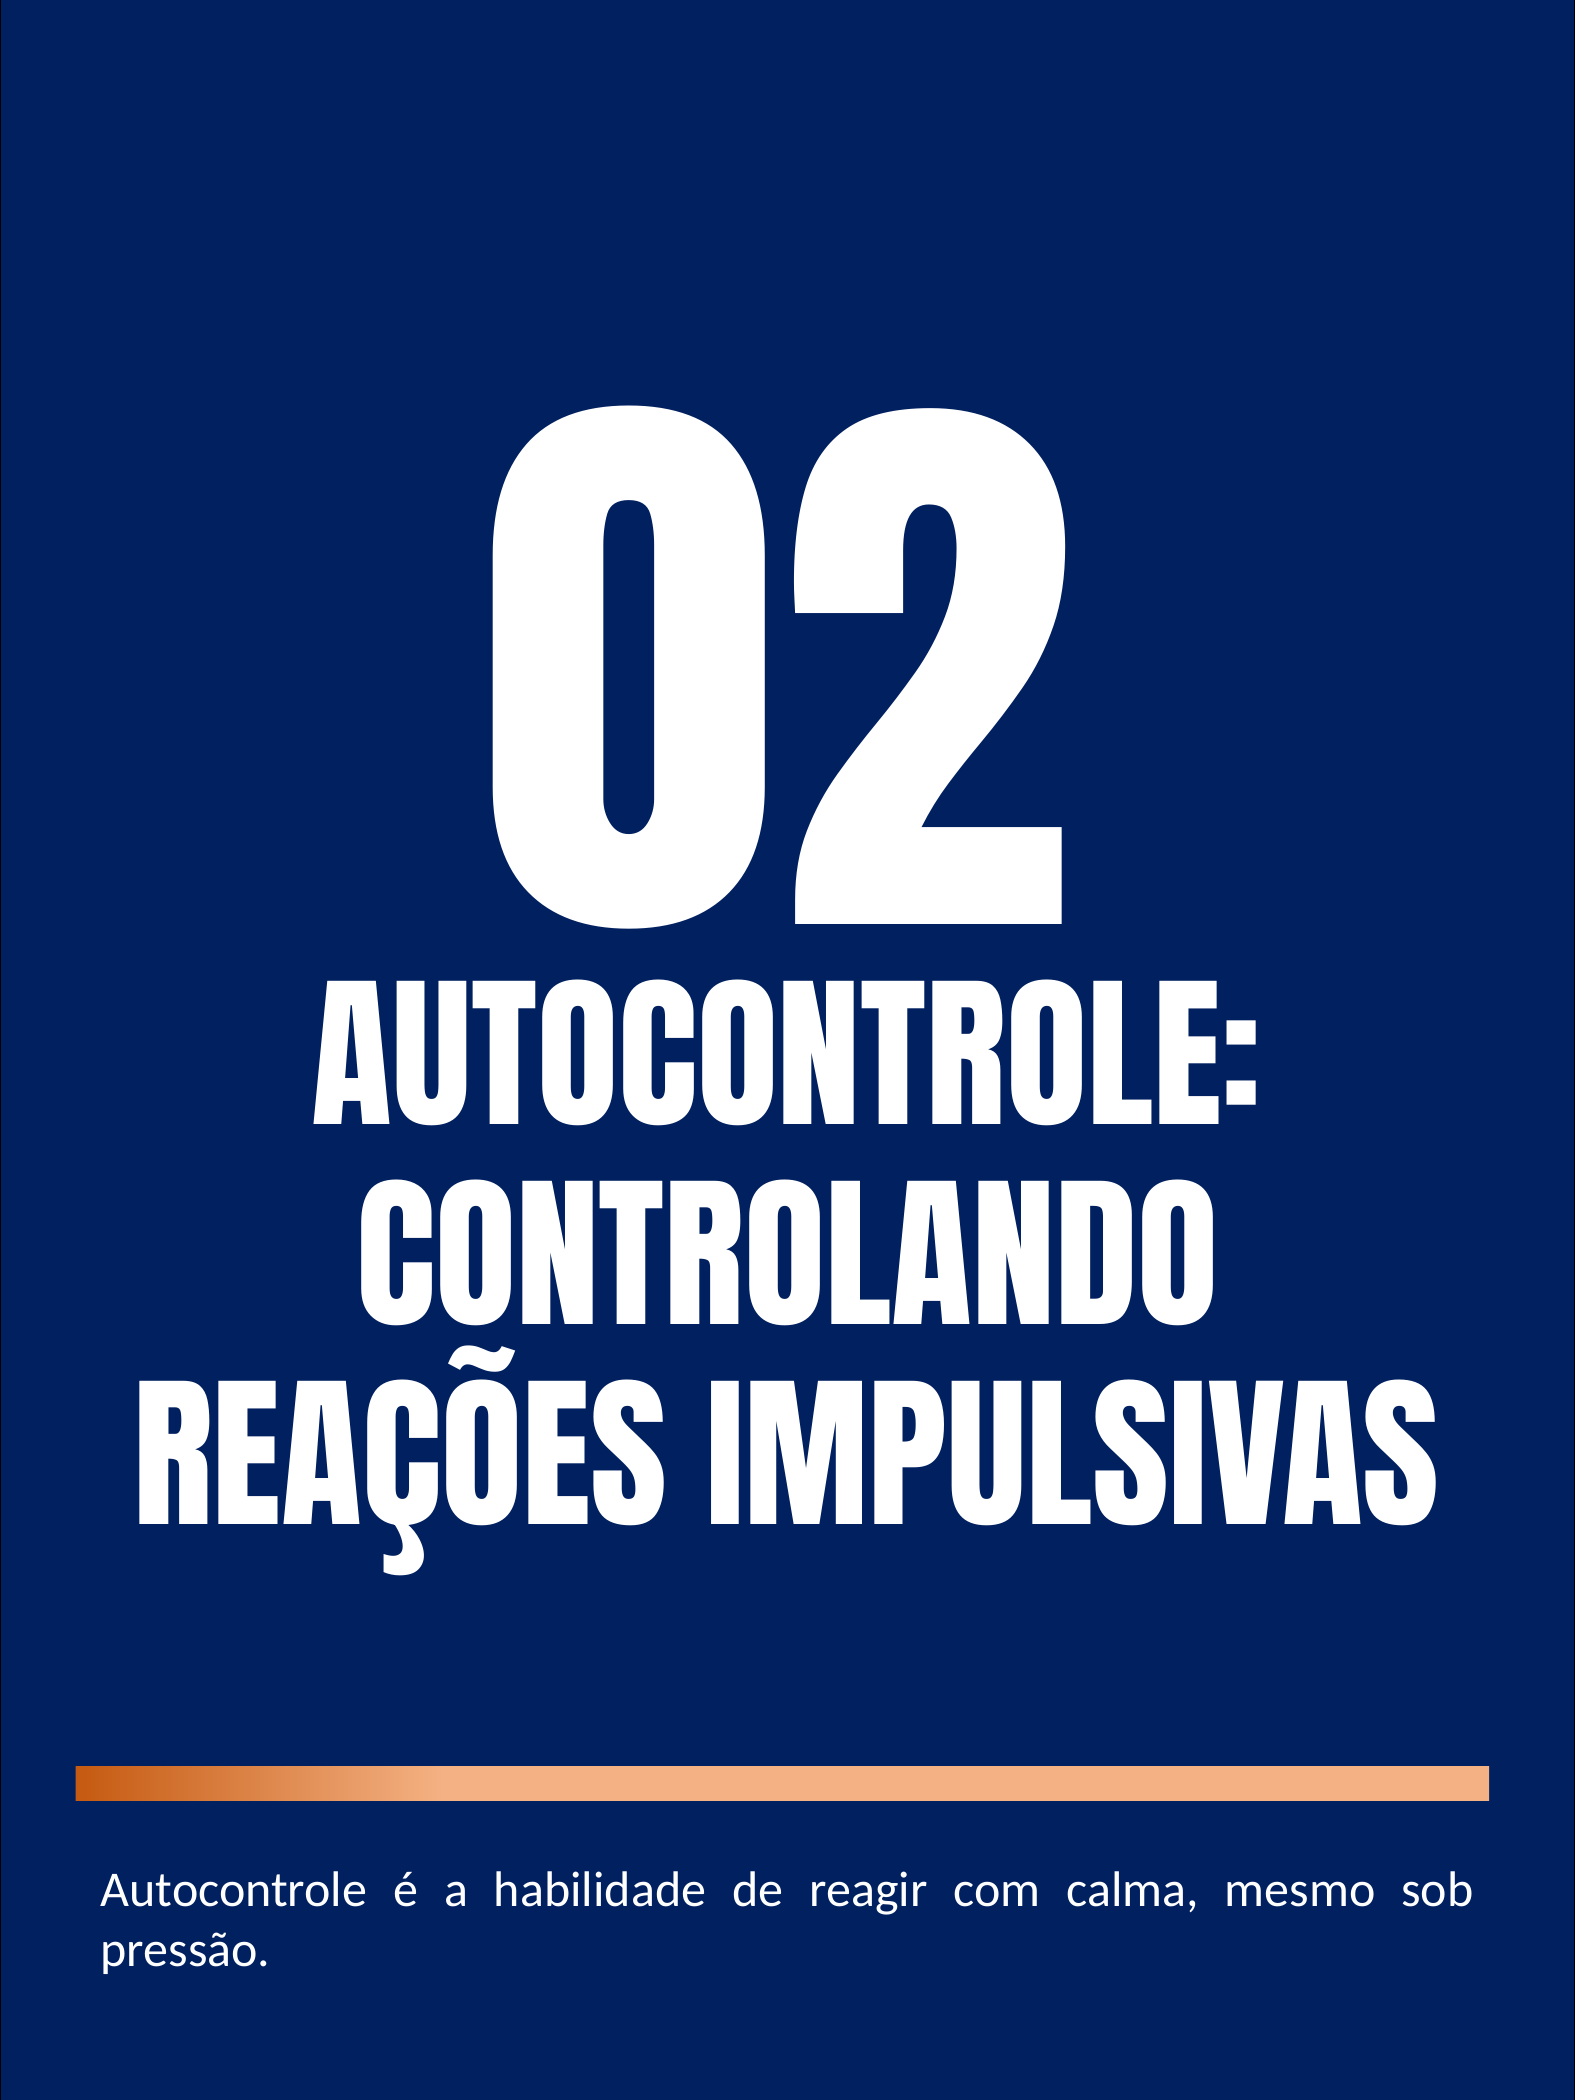

02
AUTOCONTROLE: CONTROLANDO REAÇÕES IMPULSIVAS

Autocontrole é a habilidade de reagir com calma, mesmo sob pressão.

Importância da IE - Débora de Oliveira
5